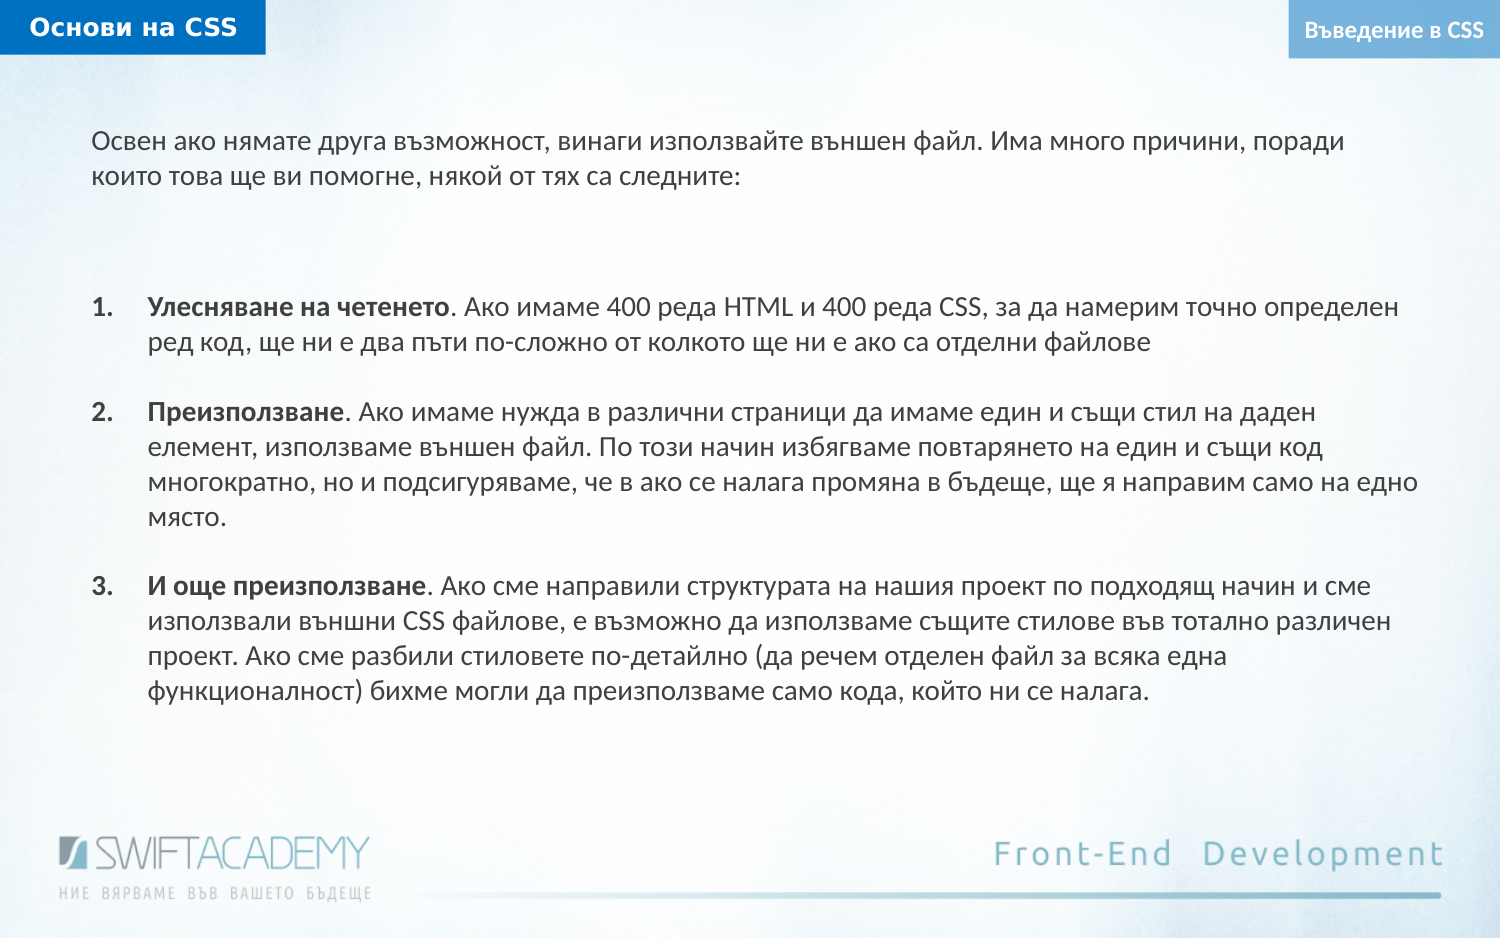

Основи на CSS
Въведение в CSS
Освен ако нямате друга възможност, винаги използвайте външен файл. Има много причини, поради които това ще ви помогне, някой от тях са следните:
Улесняване на четенето. Ако имаме 400 реда HTML и 400 реда CSS, за да намерим точно определен ред код, ще ни е два пъти по-сложно от колкото ще ни е ако са отделни файлове
Преизползване. Ако имаме нужда в различни страници да имаме един и същи стил на даден елемент, използваме външен файл. По този начин избягваме повтарянето на един и същи код многократно, но и подсигуряваме, че в ако се налага промяна в бъдеще, ще я направим само на едно място.
И още преизползване. Ако сме направили структурата на нашия проект по подходящ начин и сме използвали външни CSS файлове, е възможно да използваме същите стилове във тотално различен проект. Ако сме разбили стиловете по-детайлно (да речем отделен файл за всяка една функционалност) бихме могли да преизползваме само кода, който ни се налага.